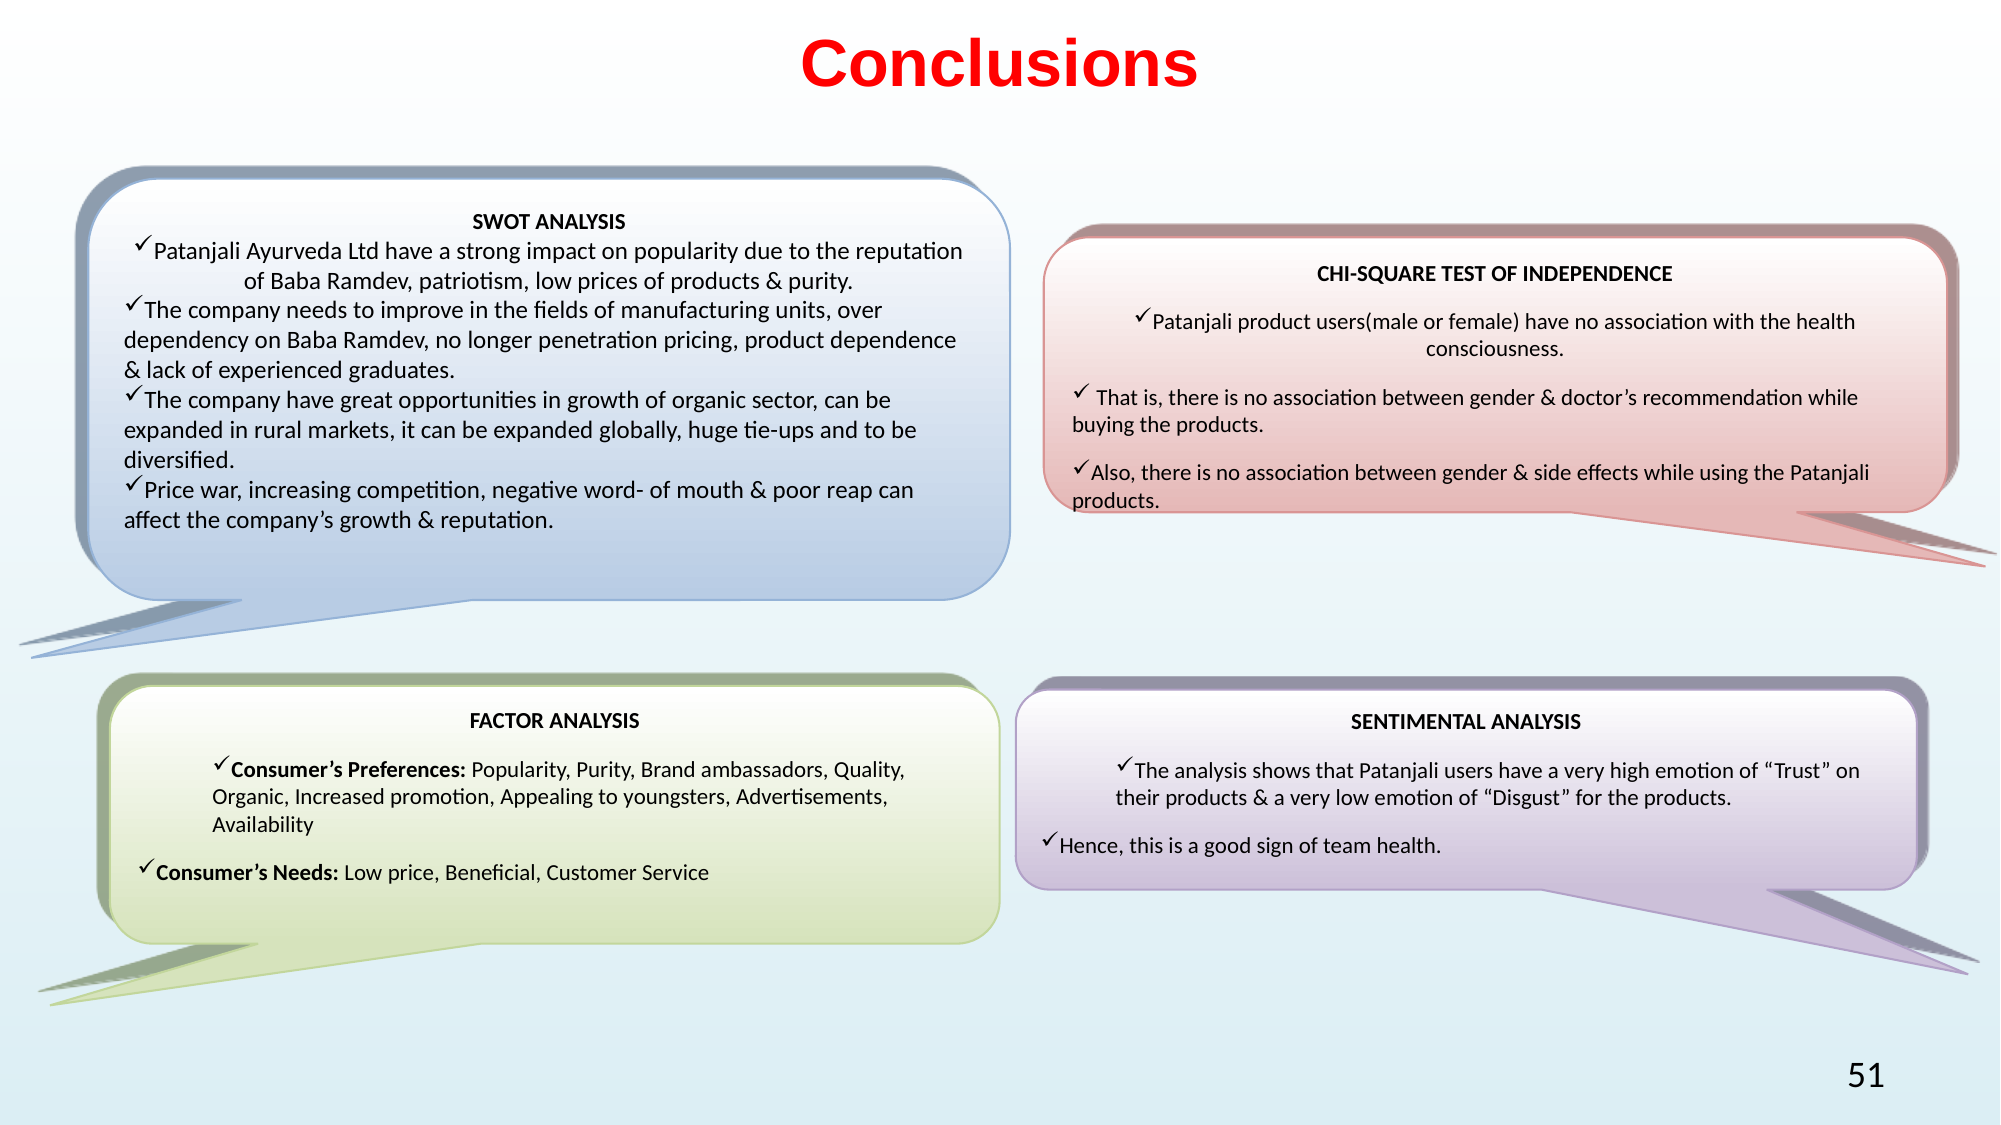

# Conclusions
SWOT ANALYSIS
Patanjali Ayurveda Ltd have a strong impact on popularity due to the reputation of Baba Ramdev, patriotism, low prices of products & purity.
The company needs to improve in the fields of manufacturing units, over dependency on Baba Ramdev, no longer penetration pricing, product dependence & lack of experienced graduates.
The company have great opportunities in growth of organic sector, can be expanded in rural markets, it can be expanded globally, huge tie-ups and to be diversified.
Price war, increasing competition, negative word- of mouth & poor reap can affect the company’s growth & reputation.

CHI-SQUARE TEST OF INDEPENDENCE
Patanjali product users(male or female) have no association with the health consciousness.
 That is, there is no association between gender & doctor’s recommendation while buying the products.
Also, there is no association between gender & side effects while using the Patanjali products.
FACTOR ANALYSIS
Consumer’s Preferences: Popularity, Purity, Brand ambassadors, Quality, Organic, Increased promotion, Appealing to youngsters, Advertisements, Availability
Consumer’s Needs: Low price, Beneficial, Customer Service

SENTIMENTAL ANALYSIS
The analysis shows that Patanjali users have a very high emotion of “Trust” on their products & a very low emotion of “Disgust” for the products.
Hence, this is a good sign of team health.
51